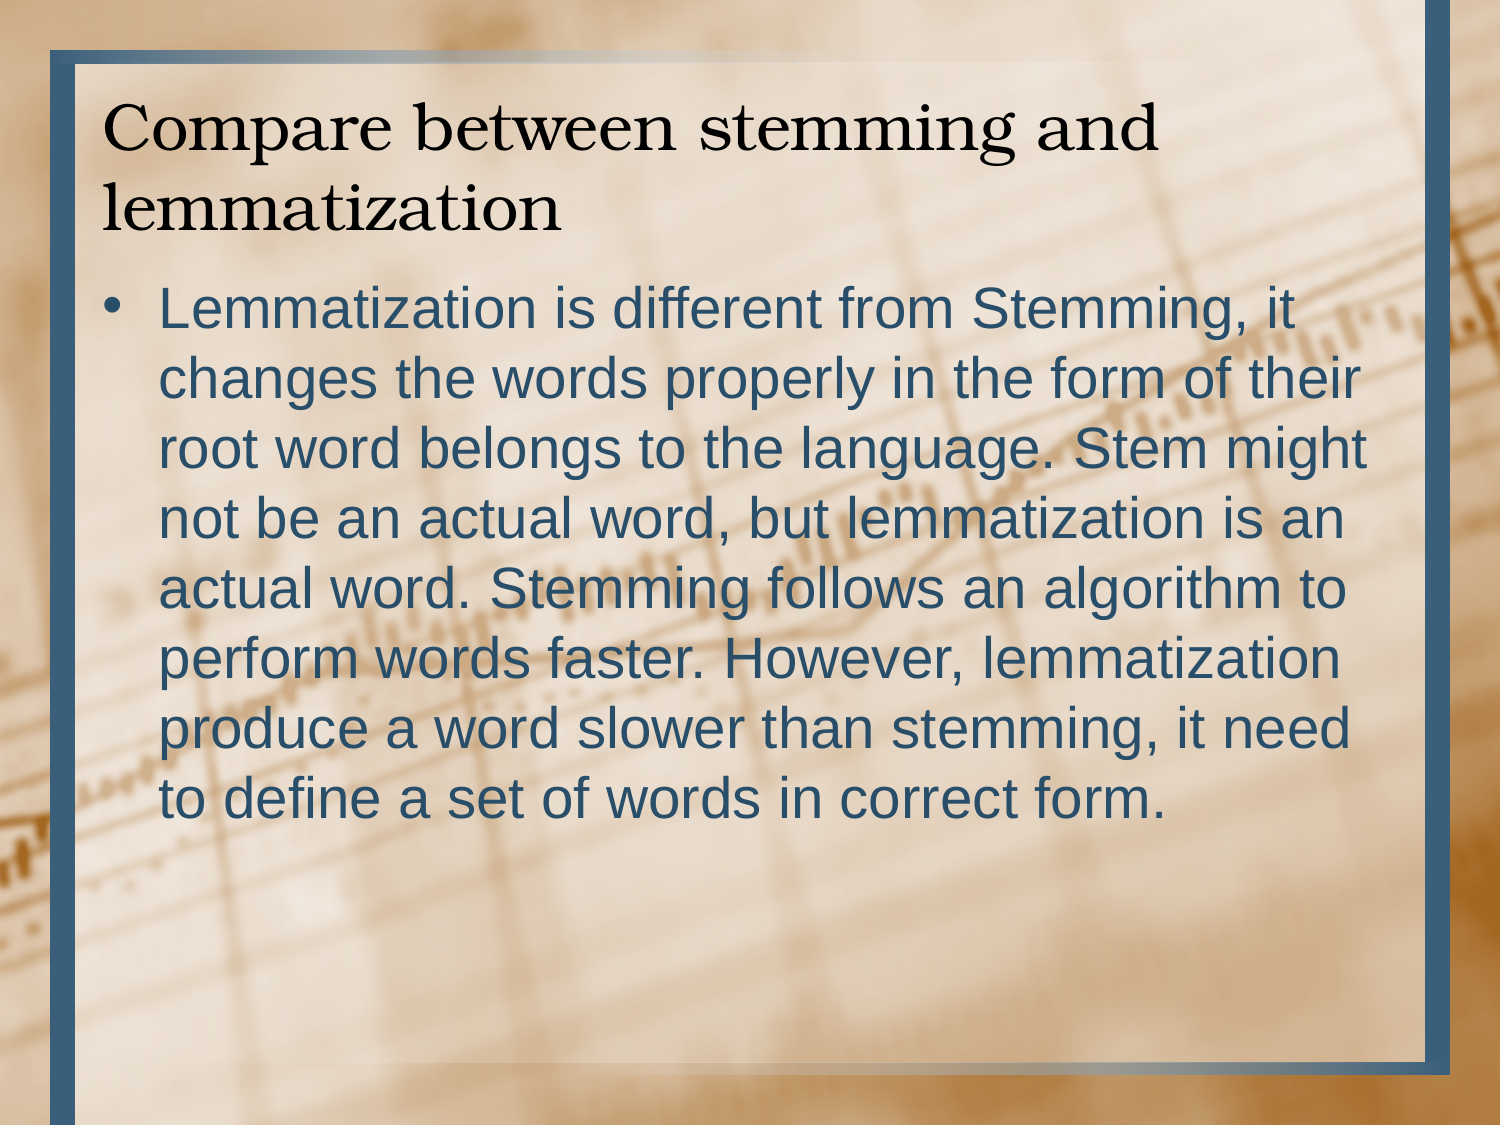

# Compare between stemming and lemmatization
Lemmatization is different from Stemming, it changes the words properly in the form of their root word belongs to the language. Stem might not be an actual word, but lemmatization is an actual word. Stemming follows an algorithm to perform words faster. However, lemmatization produce a word slower than stemming, it need to define a set of words in correct form.